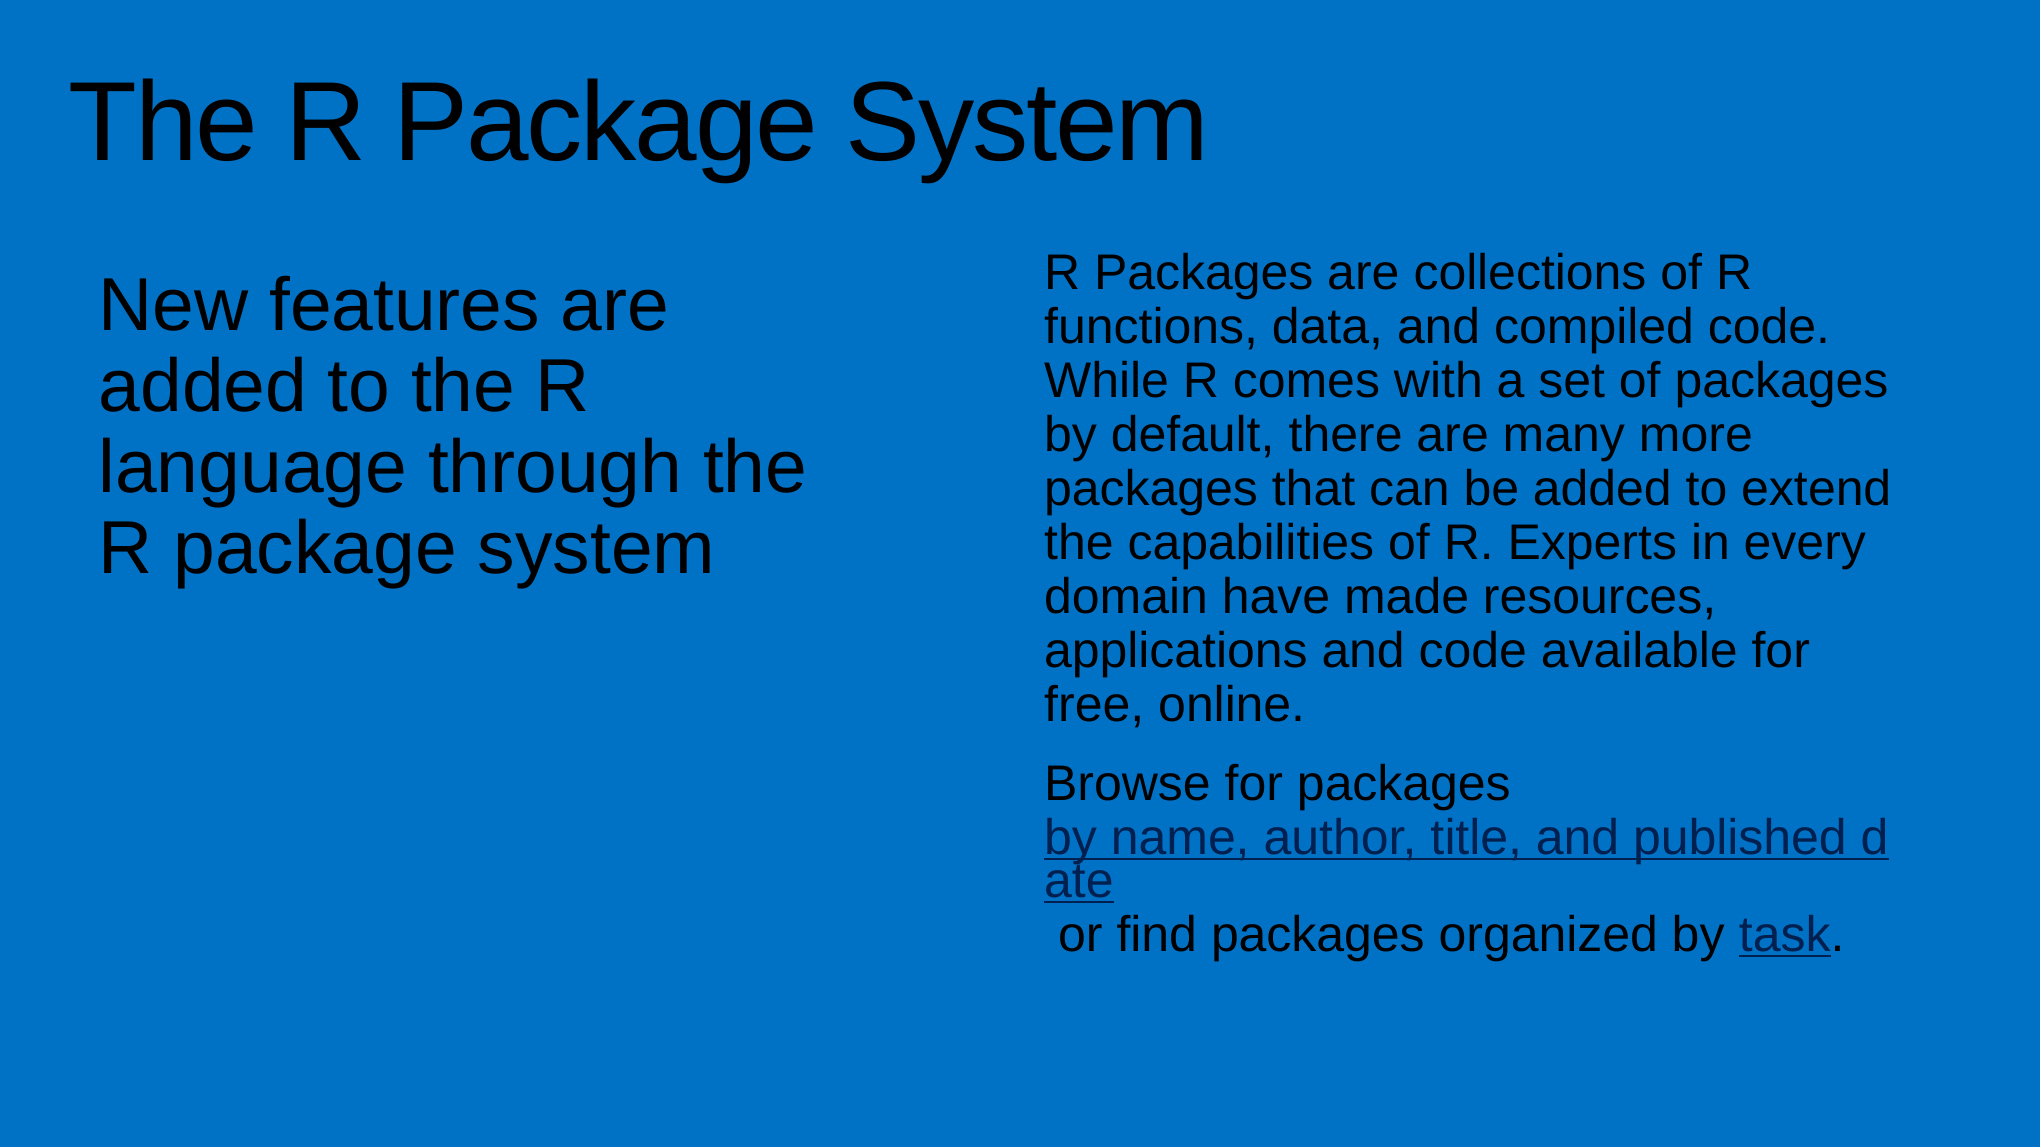

# The R Package System
R Packages are collections of R functions, data, and compiled code. While R comes with a set of packages by default, there are many more packages that can be added to extend the capabilities of R. Experts in every domain have made resources, applications and code available for free, online.
Browse for packages by name, author, title, and published date or find packages organized by task.

New features are added to the R language through the R package system